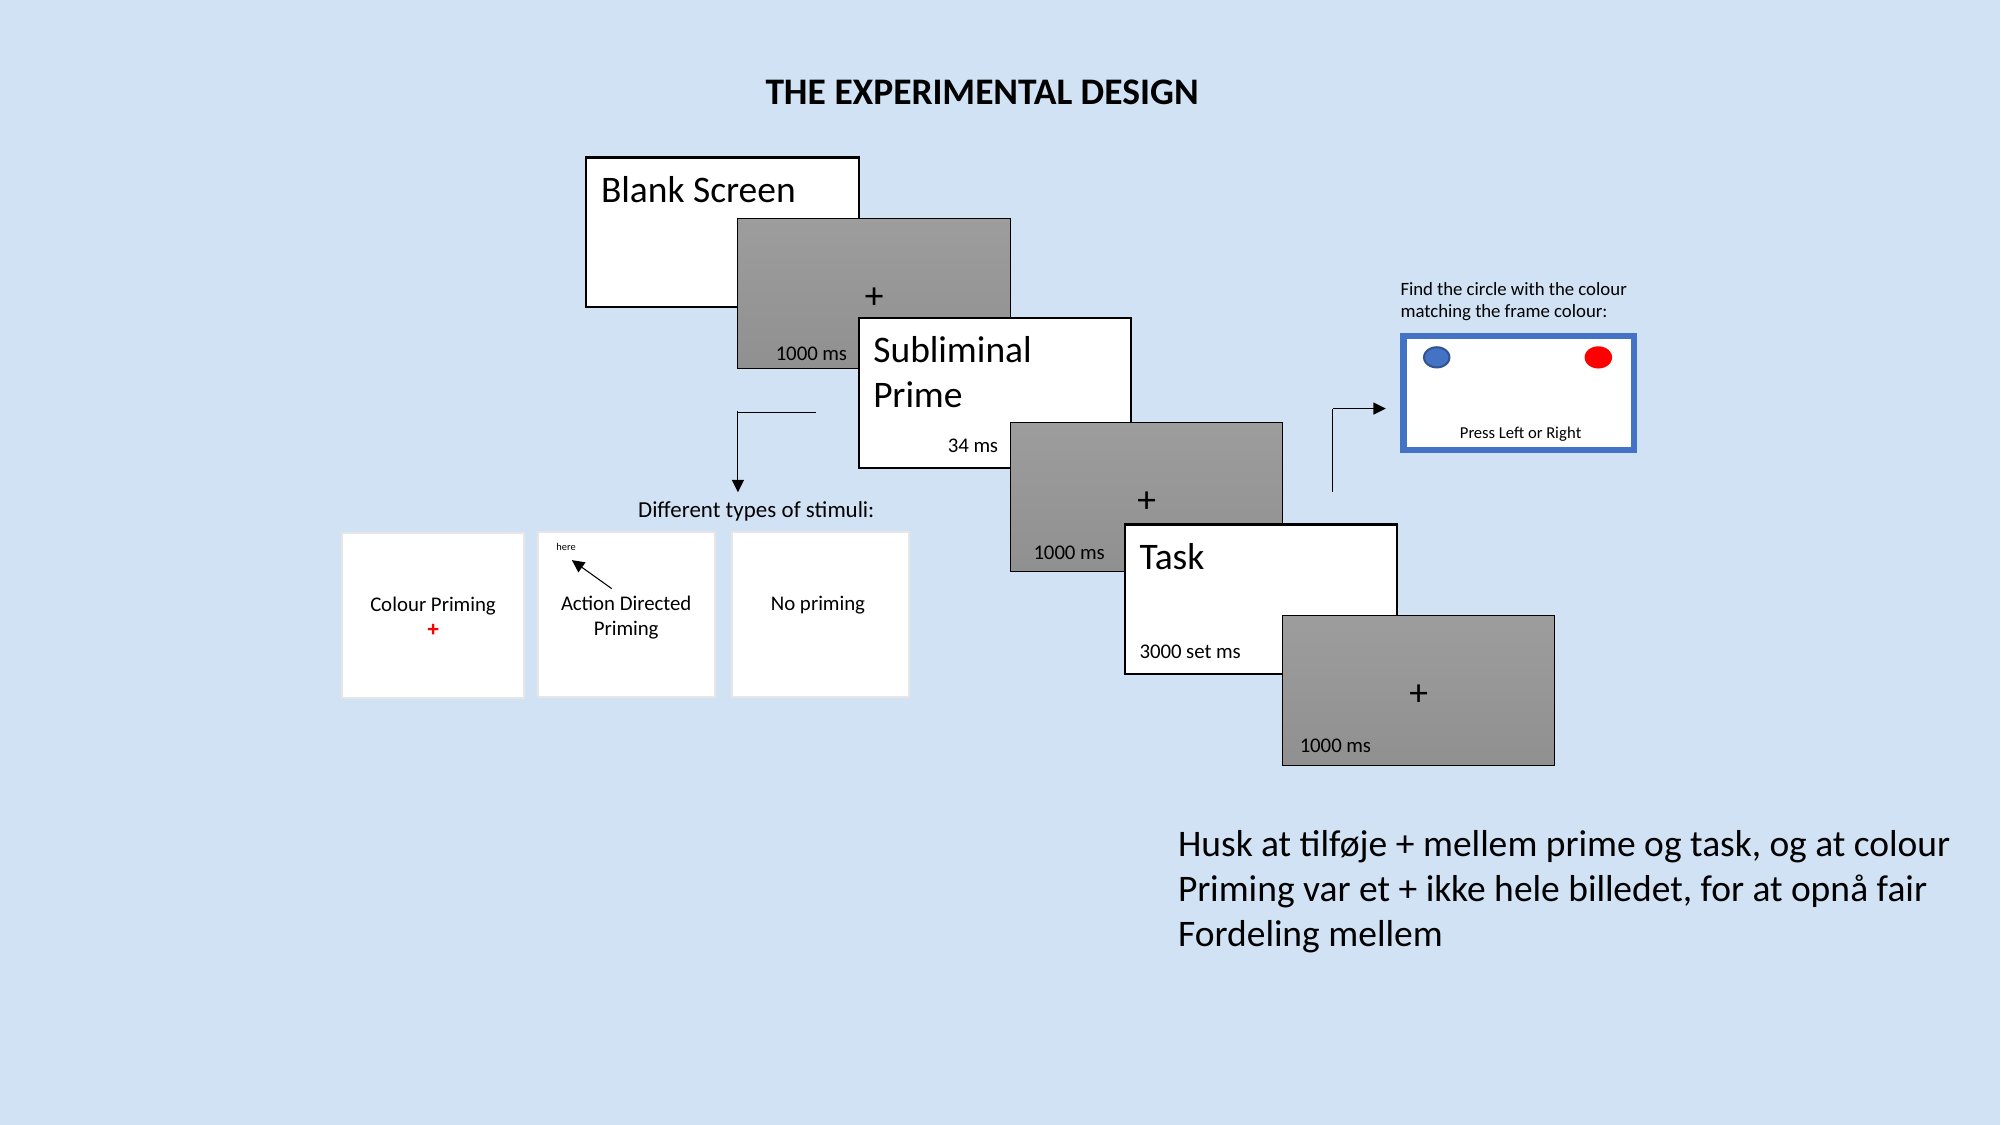

THE EXPERIMENTAL DESIGN
Blank Screen

+

Find the circle with the colour matching the frame colour:
Subliminal Prime

1000 ms

Press Left or Right

+

34 ms
Different types of stimuli:

Task

1000 ms

No priming

Action Directed Priming

here

 Colour Priming
+

+

3000 set ms
1000 ms
Husk at tilføje + mellem prime og task, og at colour
Priming var et + ikke hele billedet, for at opnå fair
Fordeling mellem